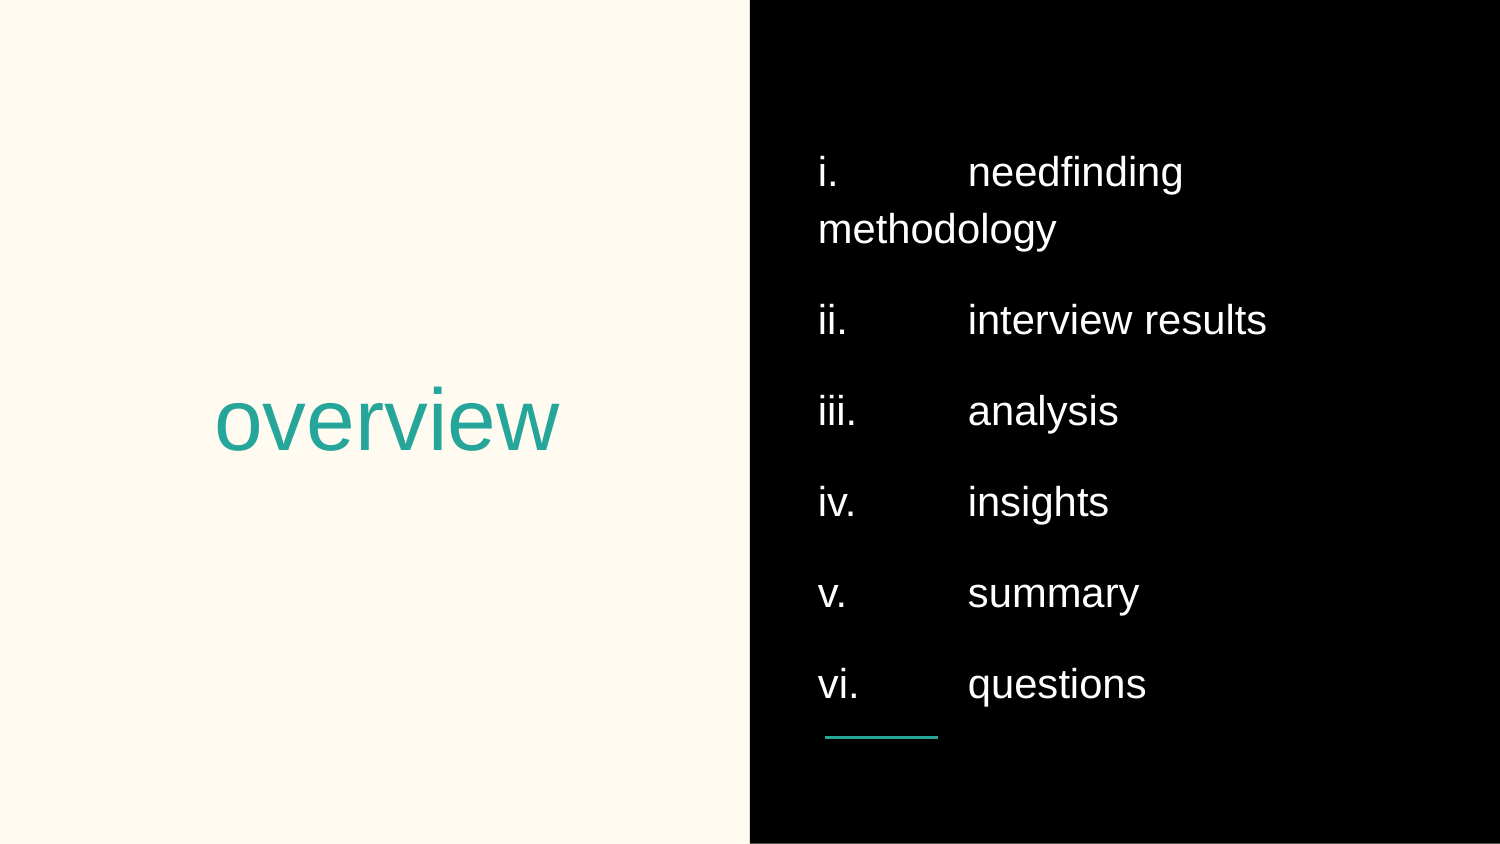

i.	needfinding methodology
ii.	interview results
iii.	analysis
iv.	insights
v.	summary
vi.	questions
# overview